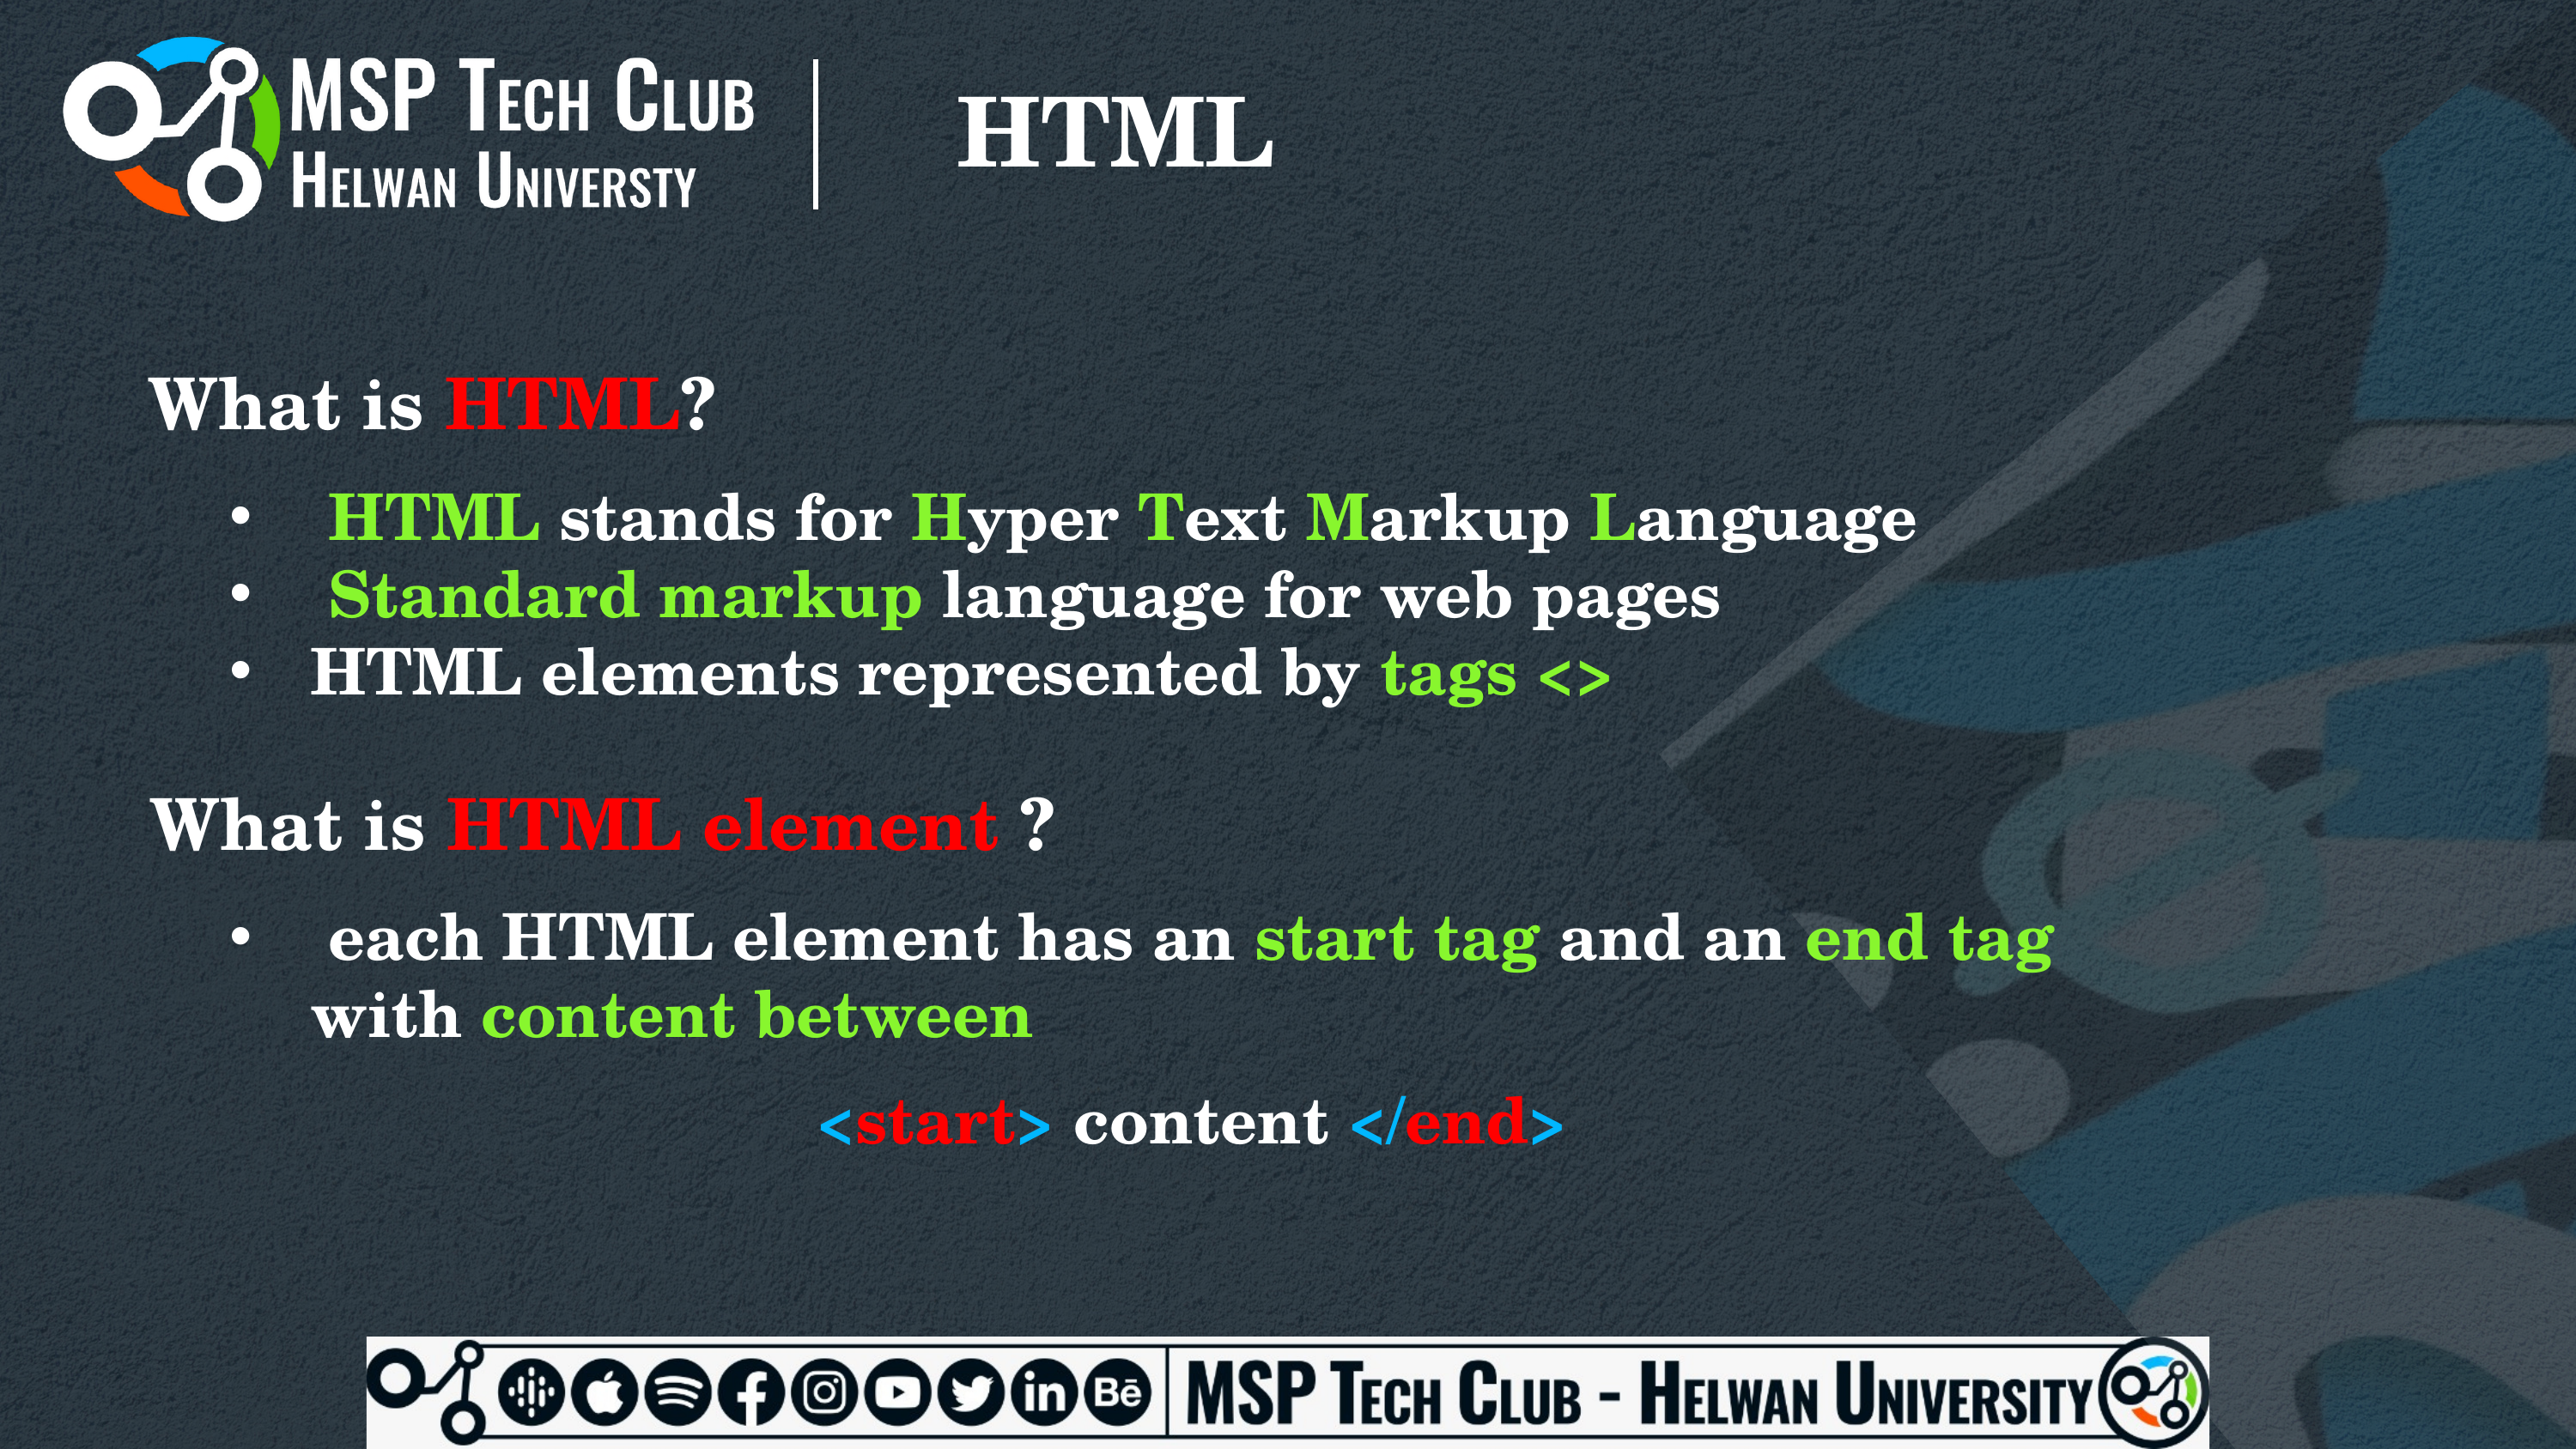

HTML

What is HTML?
 HTML stands for Hyper Text Markup Language
 Standard markup language for web pages
HTML elements represented by tags <>

What is HTML element ?
 each HTML element has an start tag and an end tag with content between
<start> content </end>